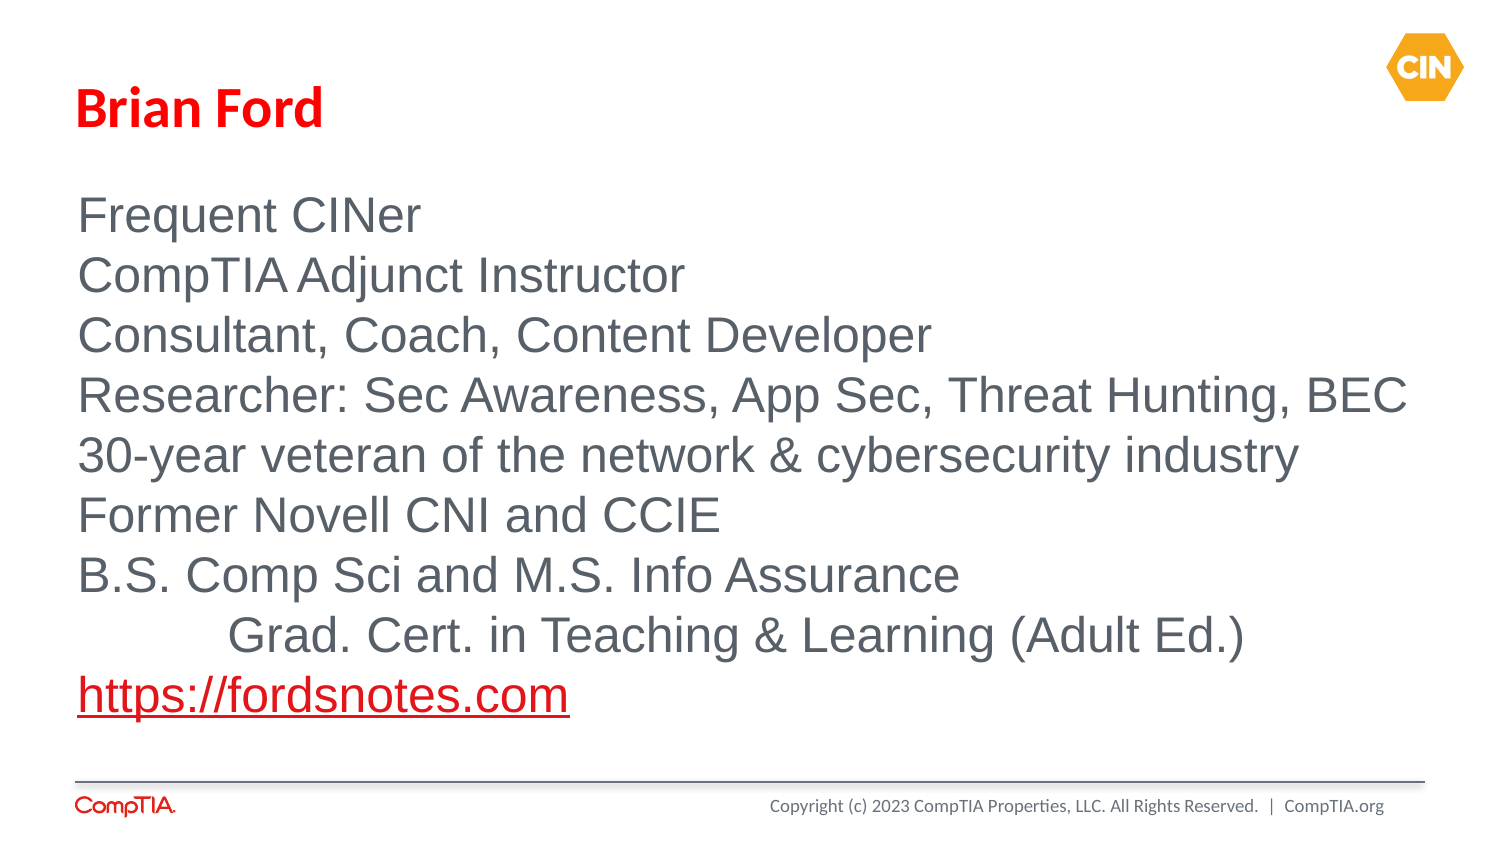

# Brian Ford
Frequent CINer
CompTIA Adjunct Instructor
Consultant, Coach, Content Developer
Researcher: Sec Awareness, App Sec, Threat Hunting, BEC
30-year veteran of the network & cybersecurity industry
Former Novell CNI and CCIE
B.S. Comp Sci and M.S. Info Assurance
	Grad. Cert. in Teaching & Learning (Adult Ed.)
https://fordsnotes.com